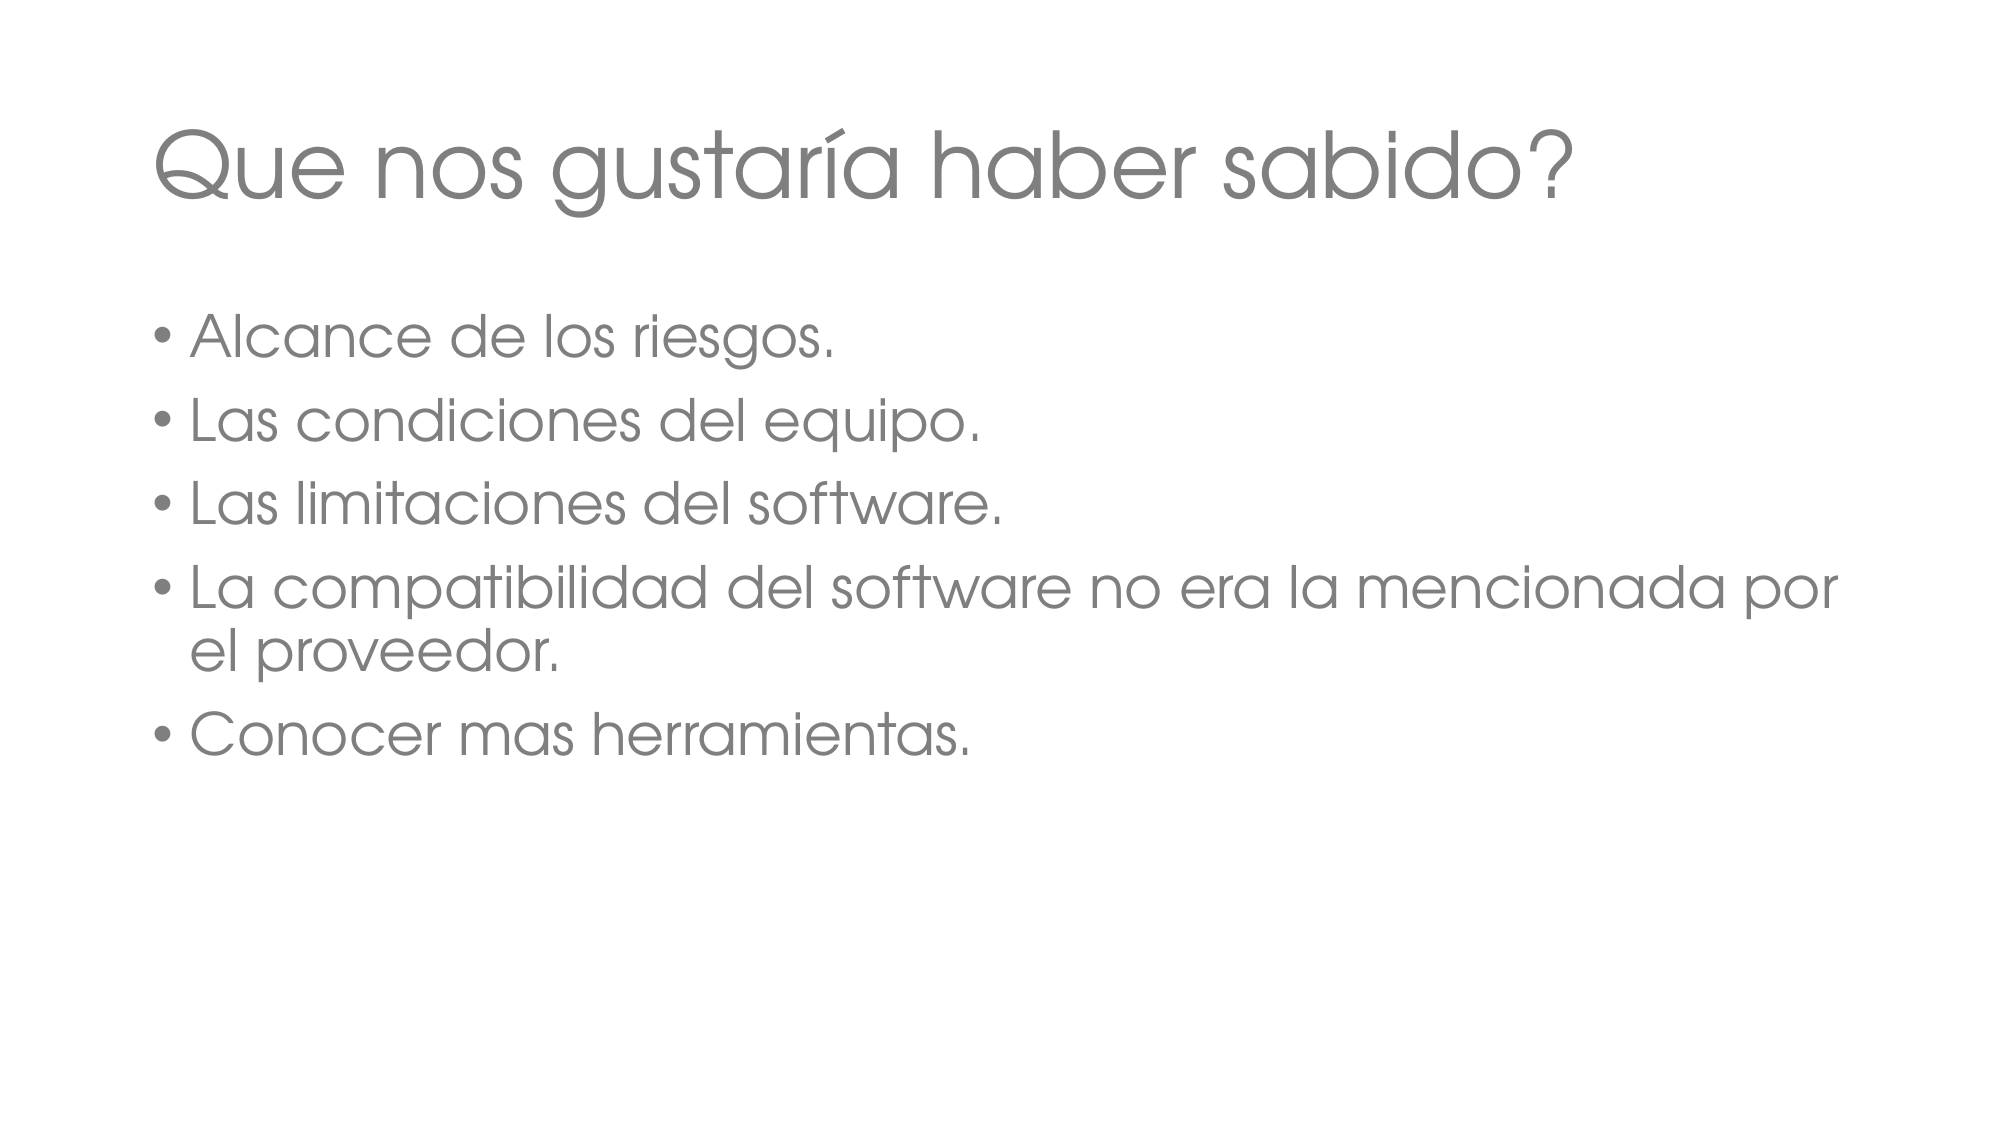

# Que nos gustaría haber sabido?
Alcance de los riesgos.
Las condiciones del equipo.
Las limitaciones del software.
La compatibilidad del software no era la mencionada por el proveedor.
Conocer mas herramientas.